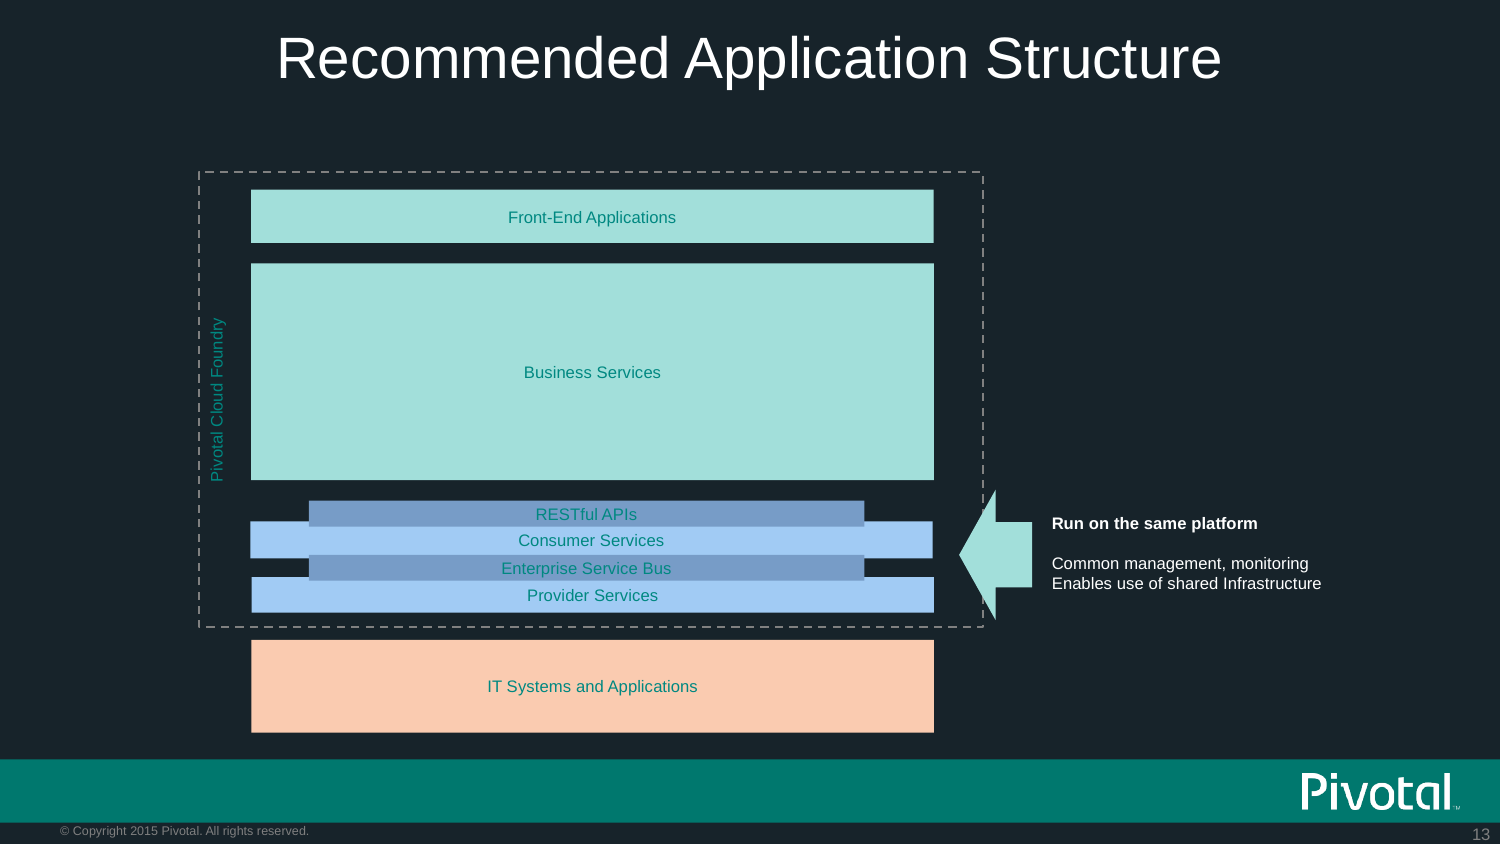

# Recommended Application Structure
Pivotal Cloud Foundry
Front-End Applications
Business Services

RESTful APIs
Run on the same platform

Common management, monitoring
Enables use of shared Infrastructure
Consumer Services
Enterprise Service Bus
Provider Services
IT Systems and Applications